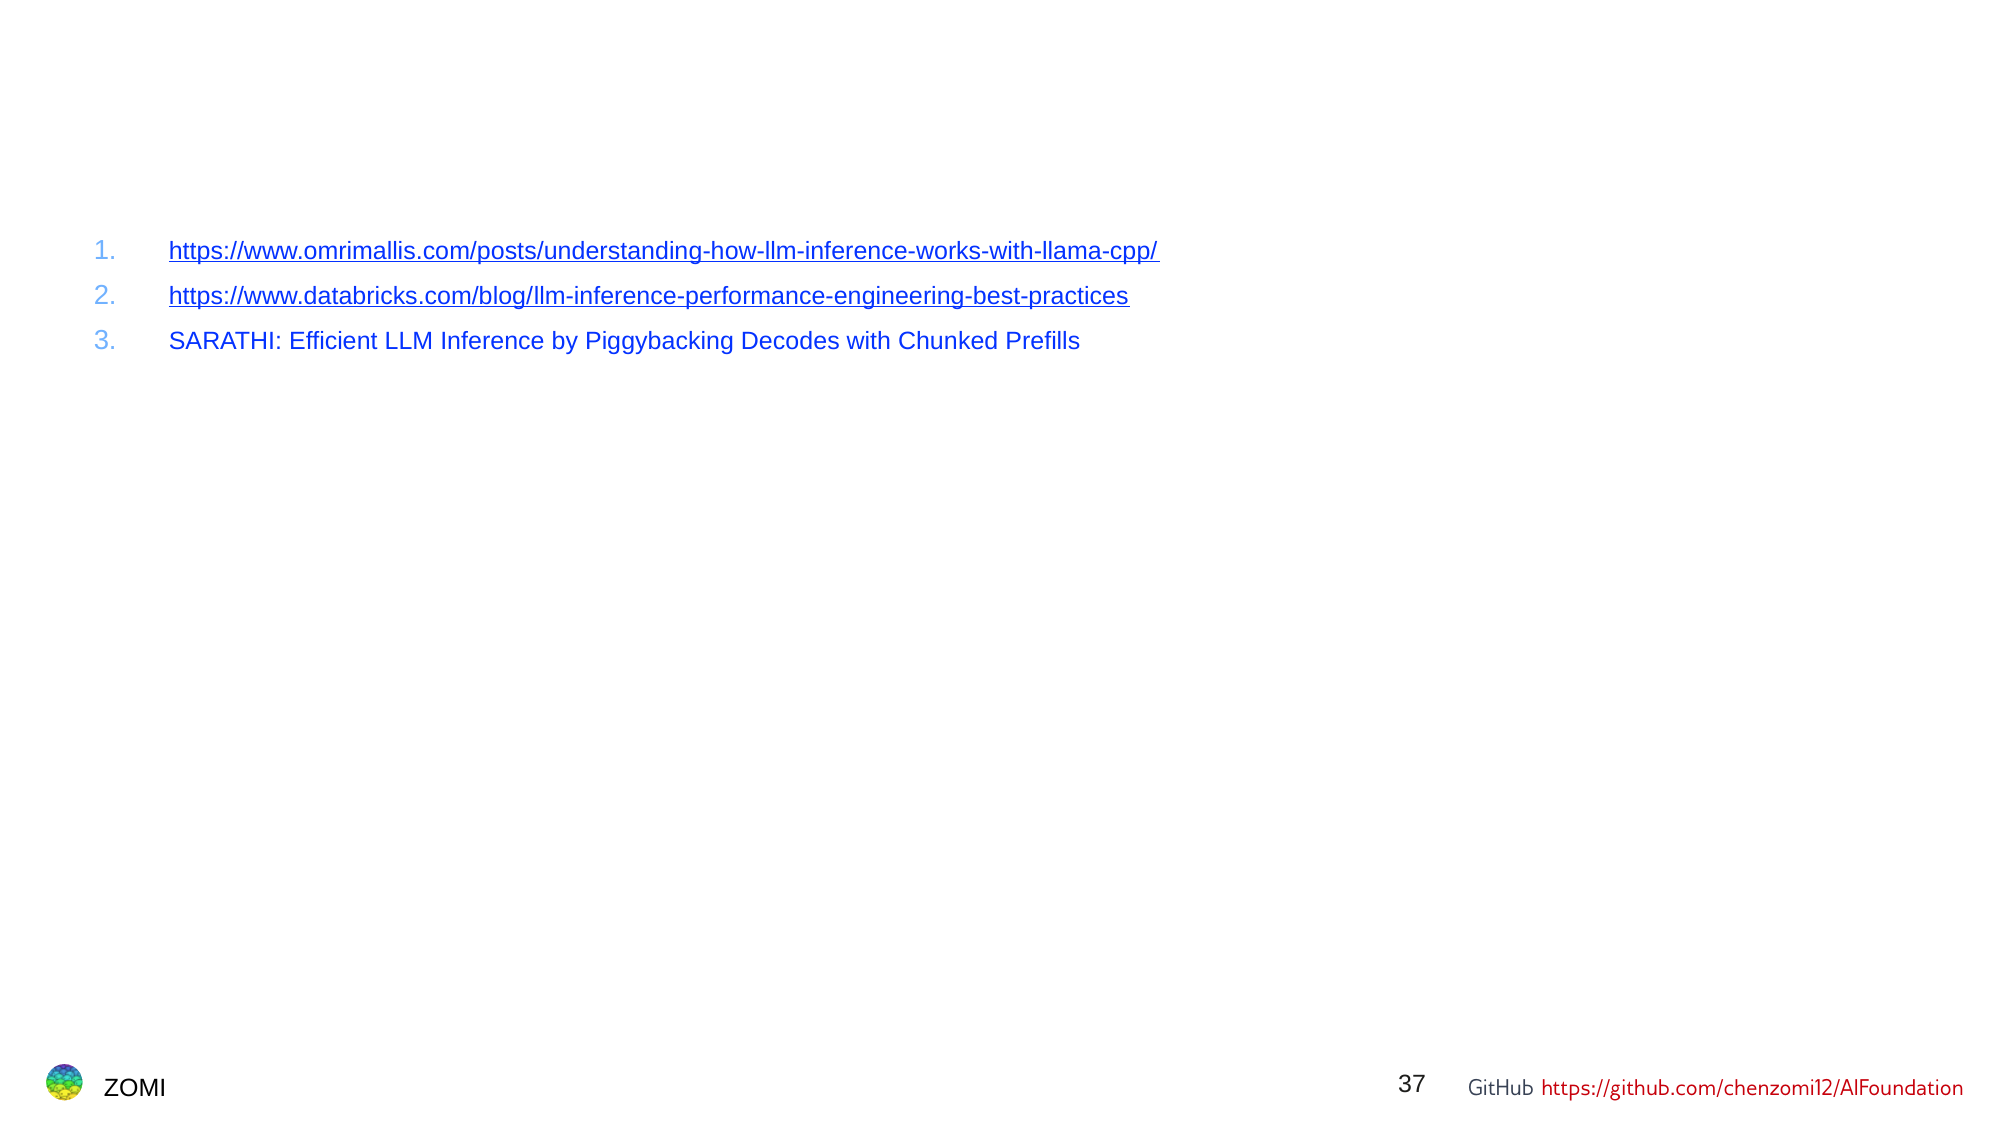

#
https://www.omrimallis.com/posts/understanding-how-llm-inference-works-with-llama-cpp/
https://www.databricks.com/blog/llm-inference-performance-engineering-best-practices
SARATHI: Efficient LLM Inference by Piggybacking Decodes with Chunked Prefills